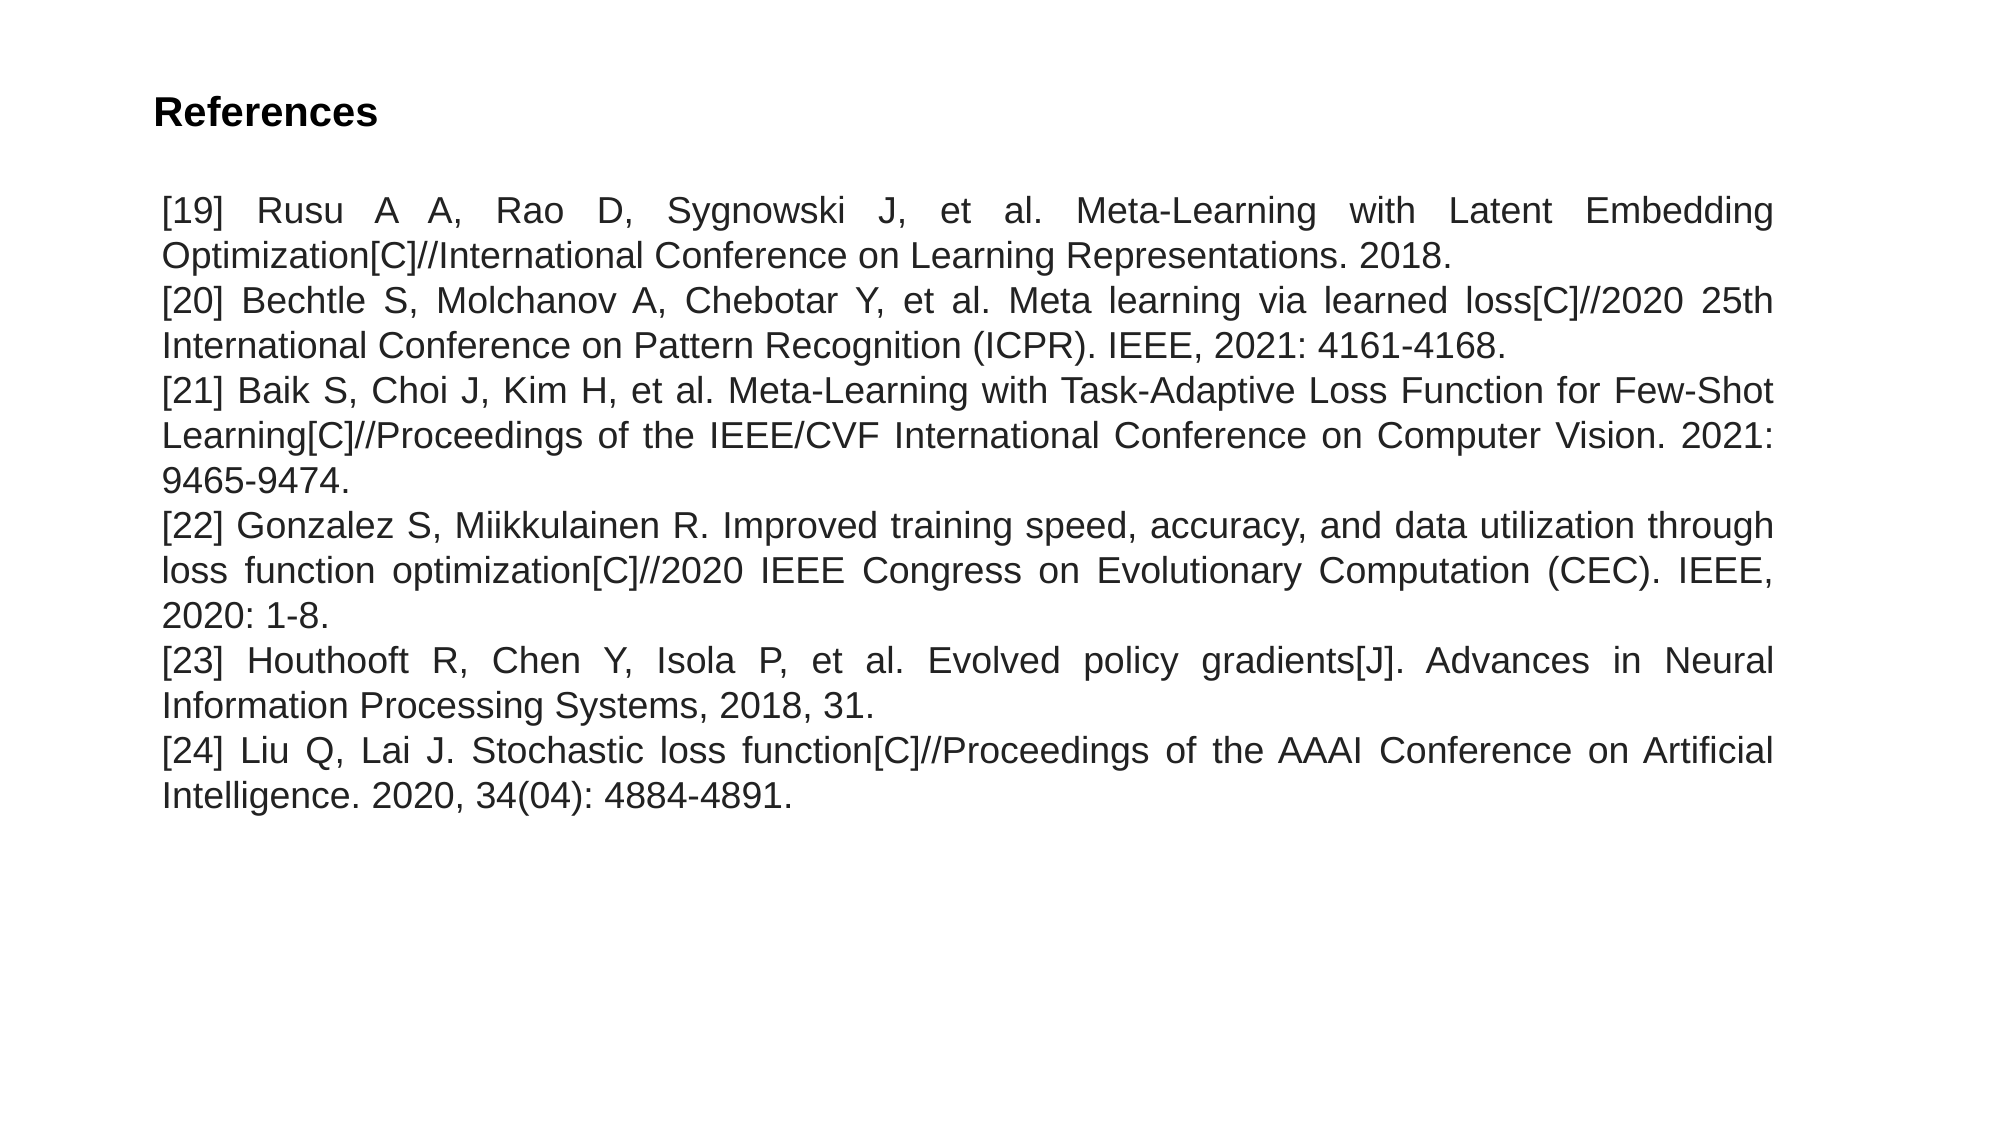

References
[19] Rusu A A, Rao D, Sygnowski J, et al. Meta-Learning with Latent Embedding Optimization[C]//International Conference on Learning Representations. 2018.
[20] Bechtle S, Molchanov A, Chebotar Y, et al. Meta learning via learned loss[C]//2020 25th International Conference on Pattern Recognition (ICPR). IEEE, 2021: 4161-4168.
[21] Baik S, Choi J, Kim H, et al. Meta-Learning with Task-Adaptive Loss Function for Few-Shot Learning[C]//Proceedings of the IEEE/CVF International Conference on Computer Vision. 2021: 9465-9474.
[22] Gonzalez S, Miikkulainen R. Improved training speed, accuracy, and data utilization through loss function optimization[C]//2020 IEEE Congress on Evolutionary Computation (CEC). IEEE, 2020: 1-8.
[23] Houthooft R, Chen Y, Isola P, et al. Evolved policy gradients[J]. Advances in Neural Information Processing Systems, 2018, 31.
[24] Liu Q, Lai J. Stochastic loss function[C]//Proceedings of the AAAI Conference on Artificial Intelligence. 2020, 34(04): 4884-4891.